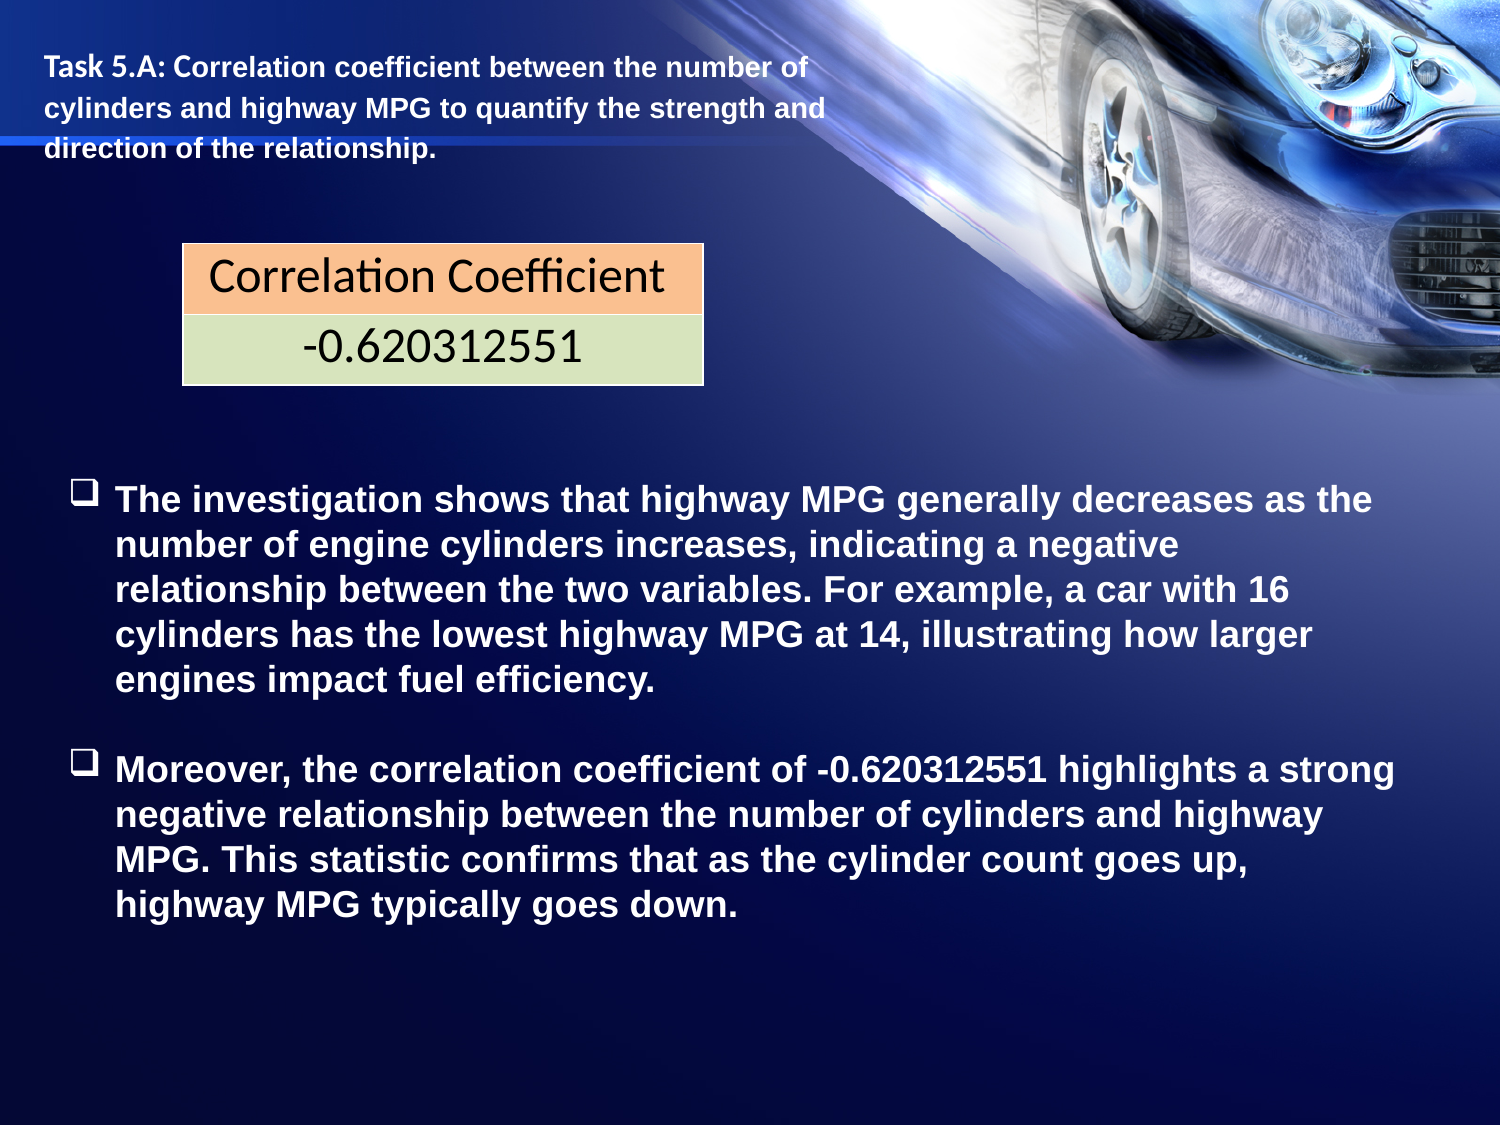

Task 5.A: Correlation coefficient between the number of cylinders and highway MPG to quantify the strength and direction of the relationship.

| Correlation Coefficient |
| --- |
| -0.620312551 |
The investigation shows that highway MPG generally decreases as the number of engine cylinders increases, indicating a negative relationship between the two variables. For example, a car with 16 cylinders has the lowest highway MPG at 14, illustrating how larger engines impact fuel efficiency.

Moreover, the correlation coefficient of -0.620312551 highlights a strong negative relationship between the number of cylinders and highway MPG. This statistic confirms that as the cylinder count goes up, highway MPG typically goes down.